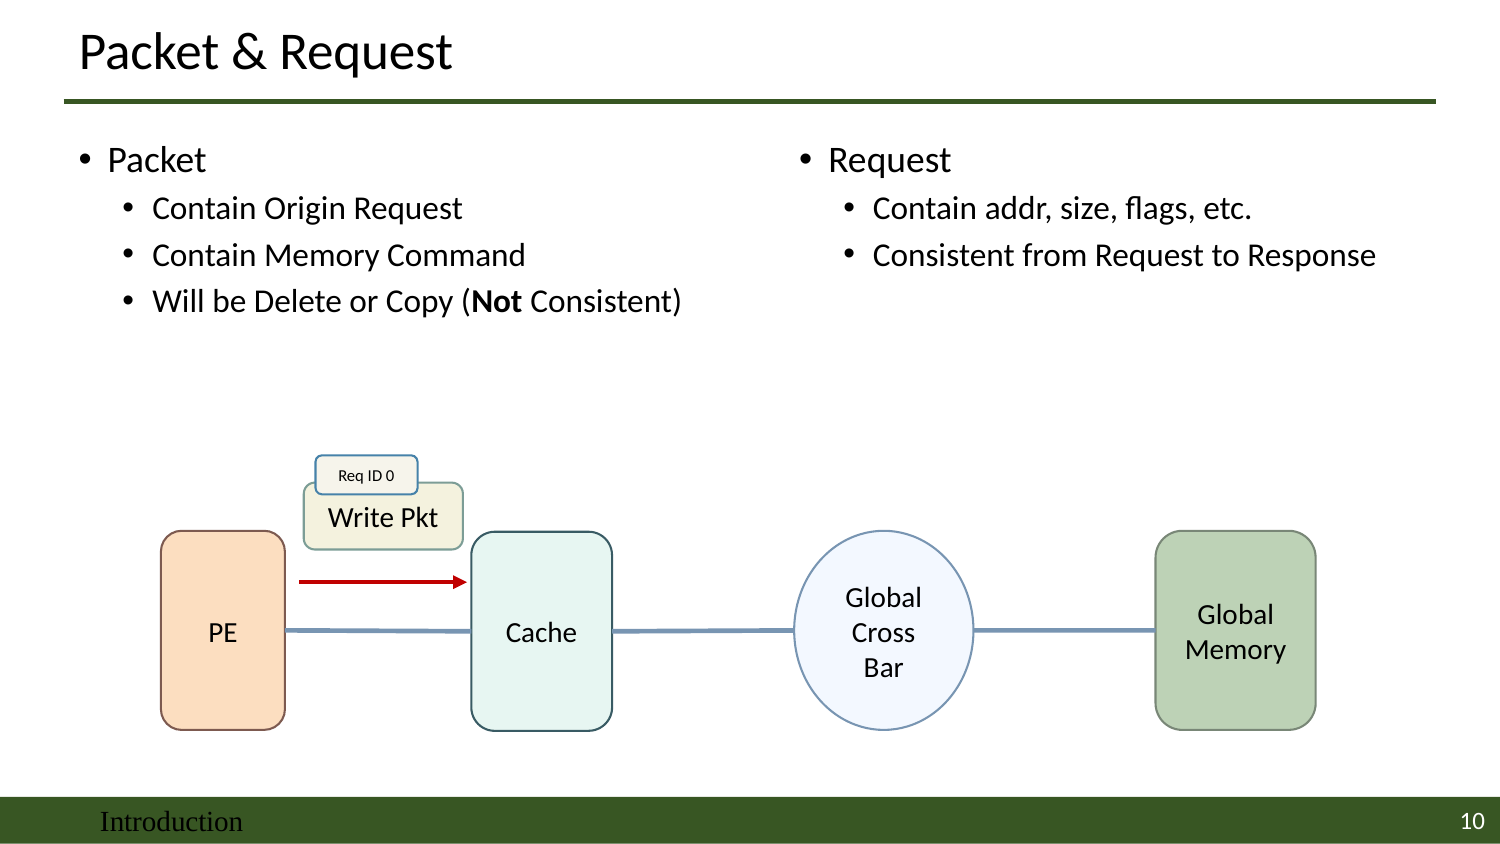

# Packet & Request
Packet
Contain Origin Request
Contain Memory Command
Will be Delete or Copy (Not Consistent)
Request
Contain addr, size, flags, etc.
Consistent from Request to Response
Req ID 0
Write Pkt
Global Memory
PE
Global Cross Bar
Cache
10
Introduction